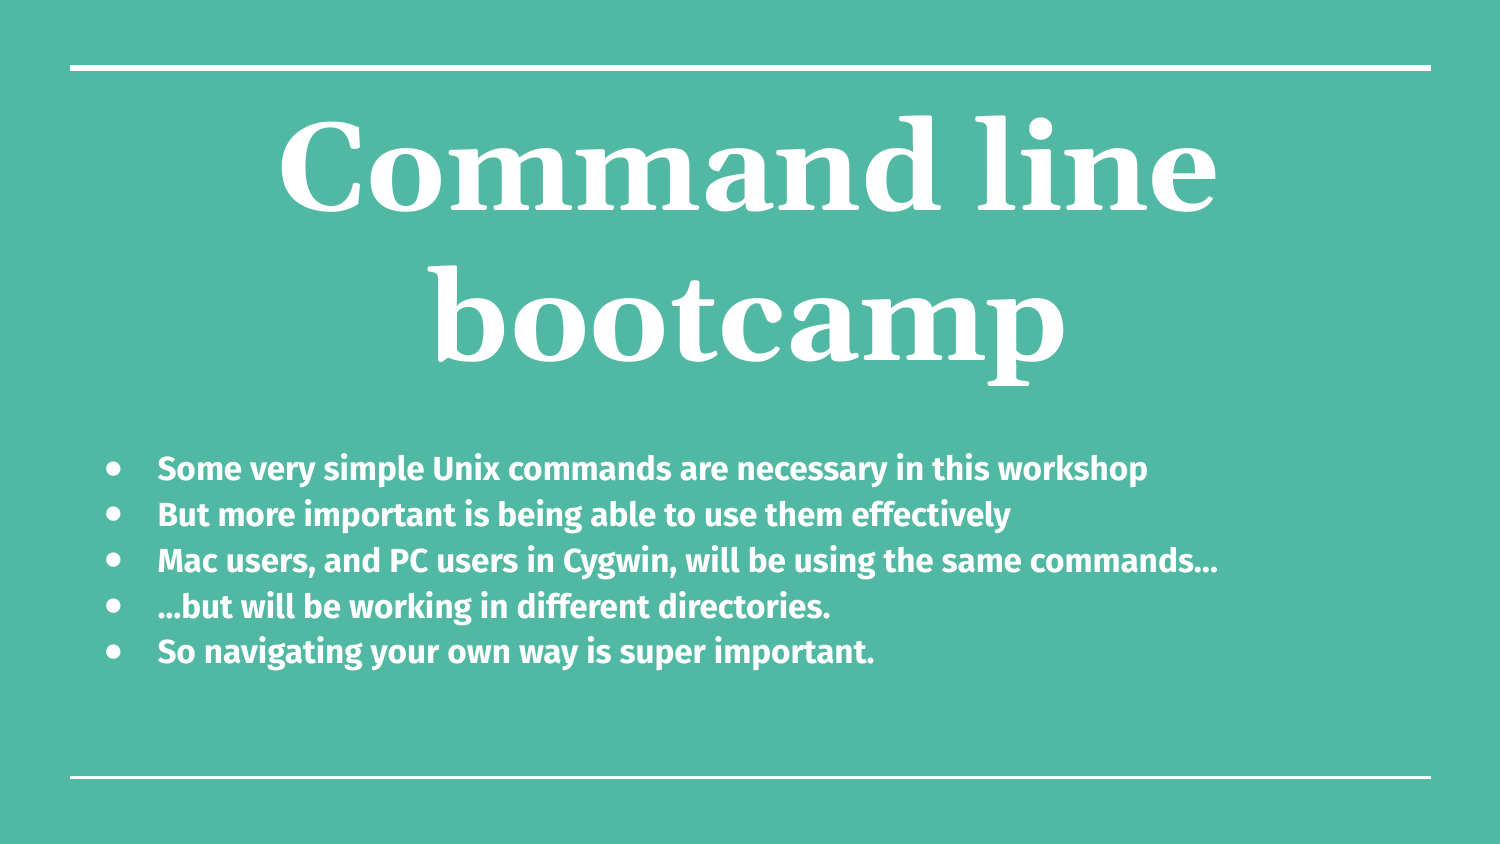

# Command line bootcamp
Some very simple Unix commands are necessary in this workshop
But more important is being able to use them effectively
Mac users, and PC users in Cygwin, will be using the same commands…
...but will be working in different directories.
So navigating your own way is super important.